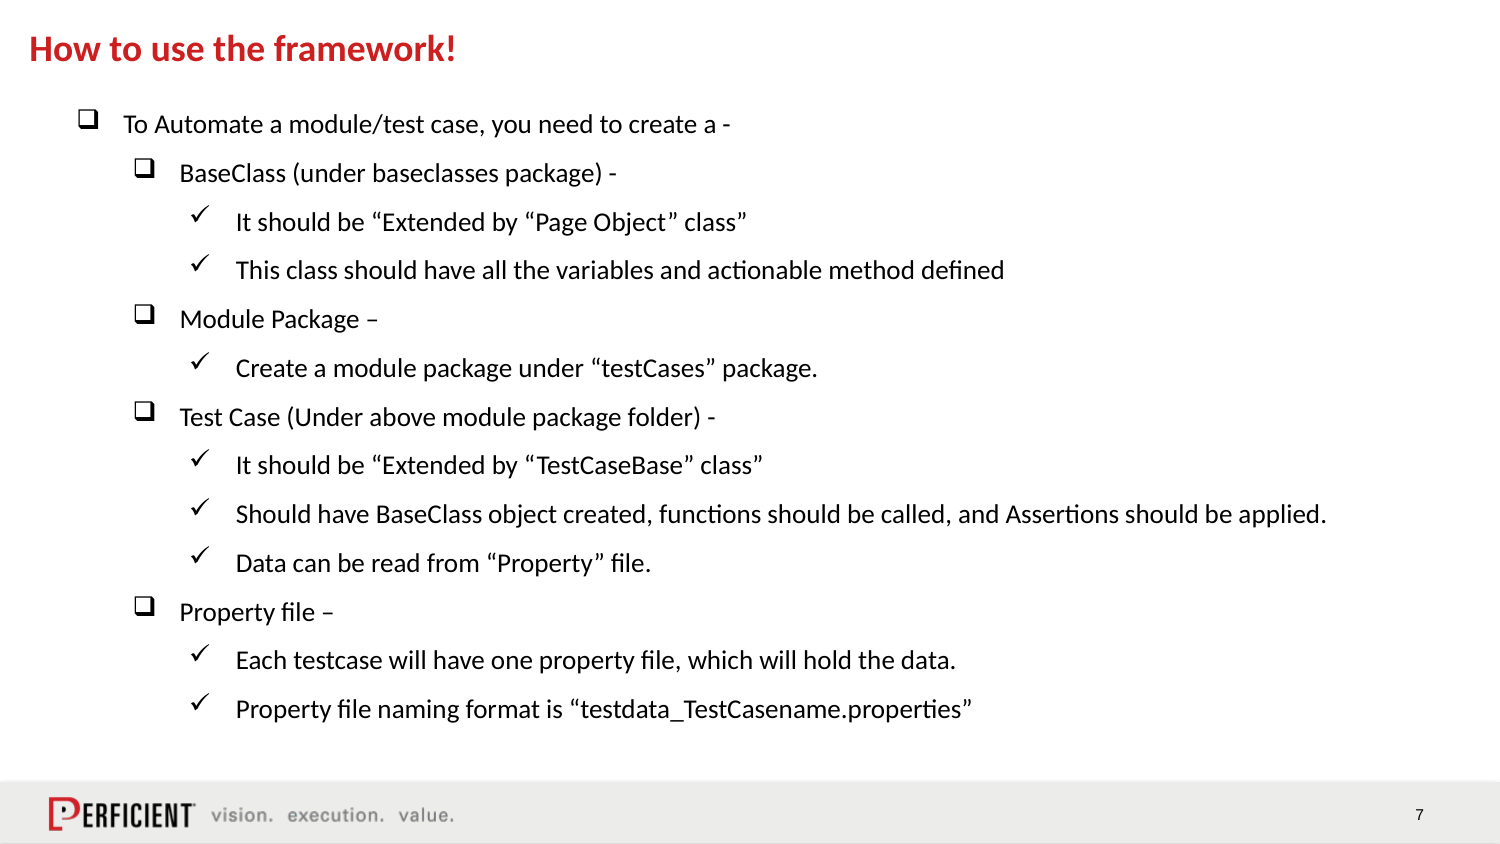

How to use the framework!

To Automate a module/test case, you need to create a -
BaseClass (under baseclasses package) -
It should be “Extended by “Page Object” class”
This class should have all the variables and actionable method defined
Module Package –
Create a module package under “testCases” package.
Test Case (Under above module package folder) -
It should be “Extended by “TestCaseBase” class”
Should have BaseClass object created, functions should be called, and Assertions should be applied.
Data can be read from “Property” file.
Property file –
Each testcase will have one property file, which will hold the data.
Property file naming format is “testdata_TestCasename.properties”